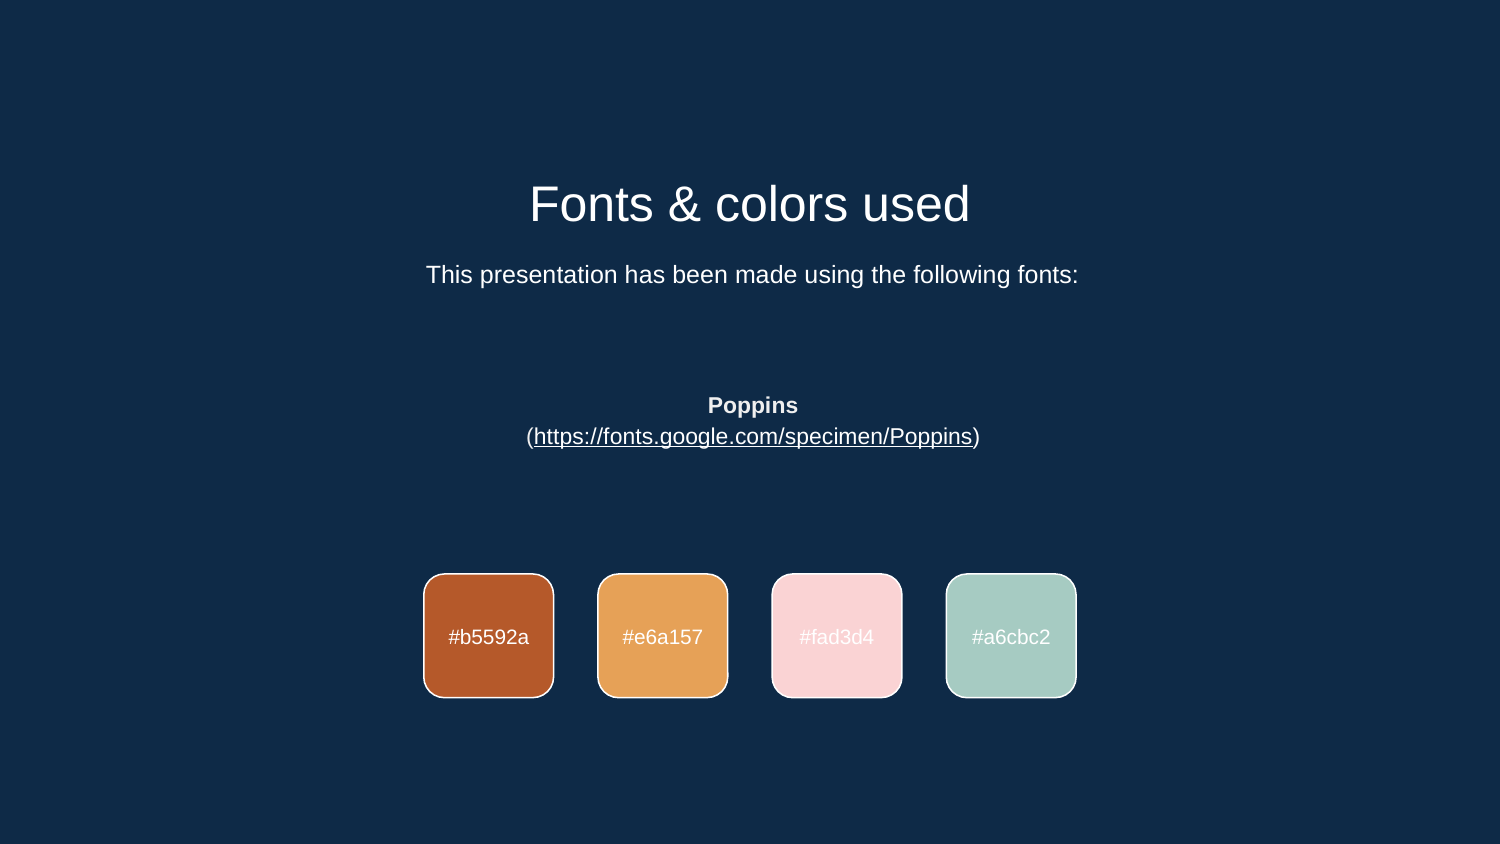

Fonts & colors used
This presentation has been made using the following fonts:

Poppins
(https://fonts.google.com/specimen/Poppins)

#b5592a
#e6a157
#fad3d4
#a6cbc2